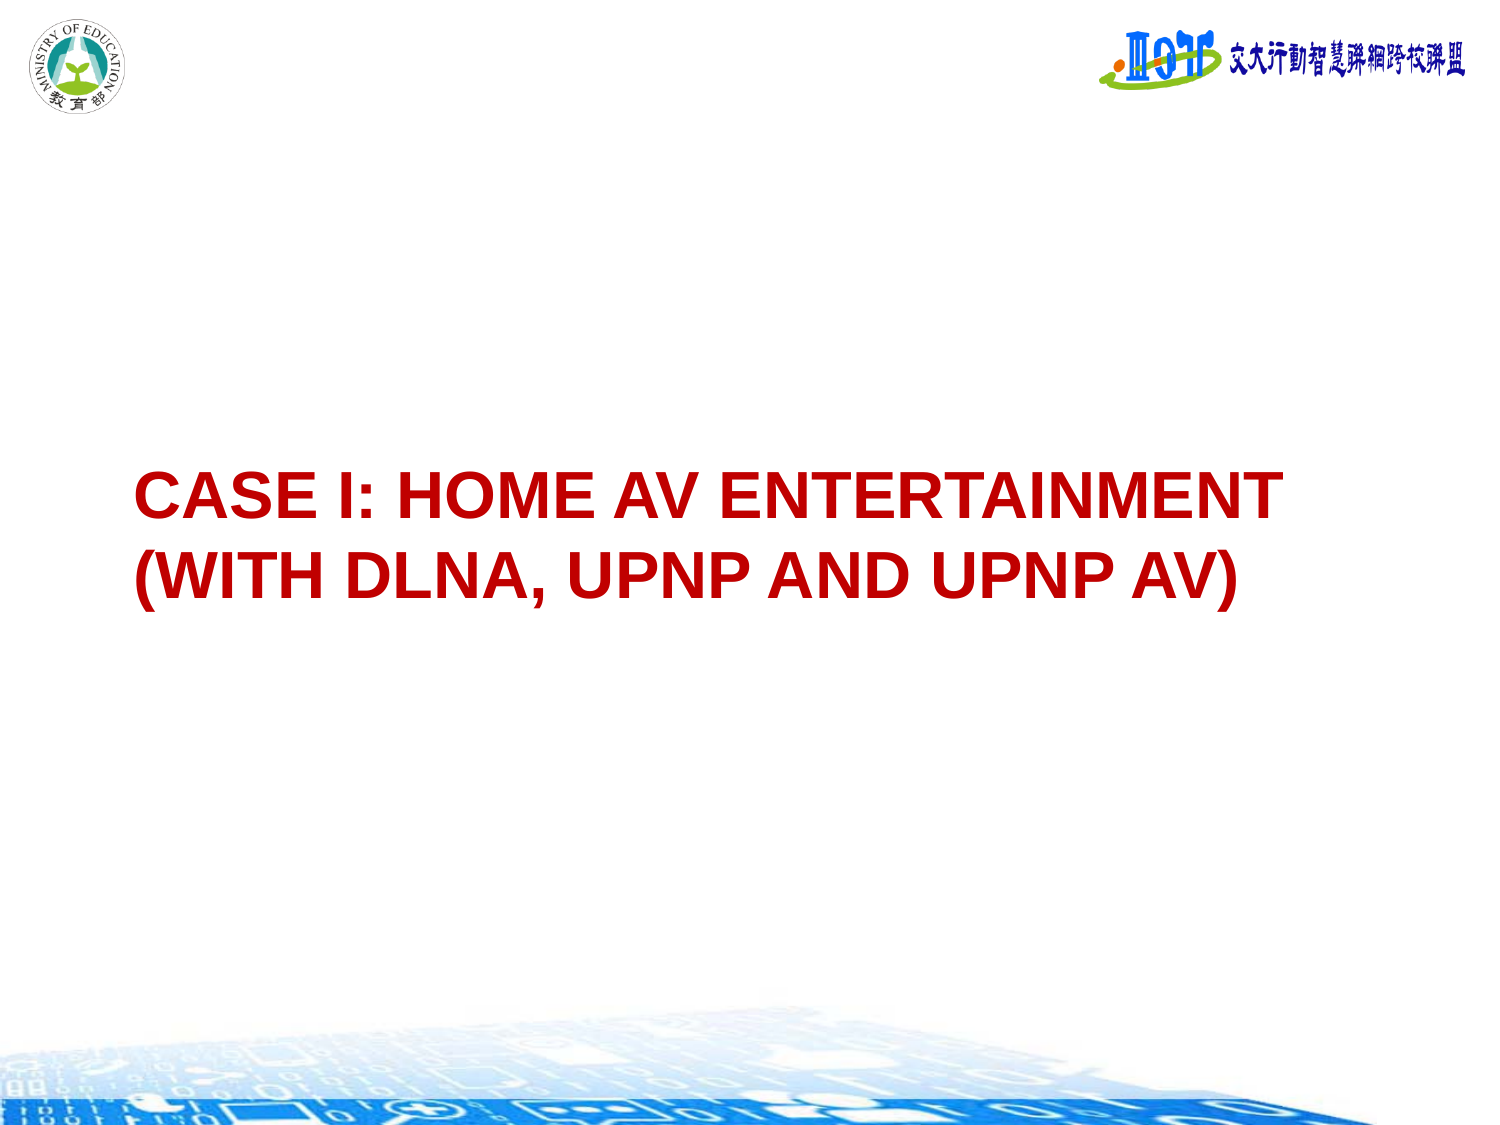

# Case I: Home AV Entertainment (with DLNA, UPnP and UPnP AV)